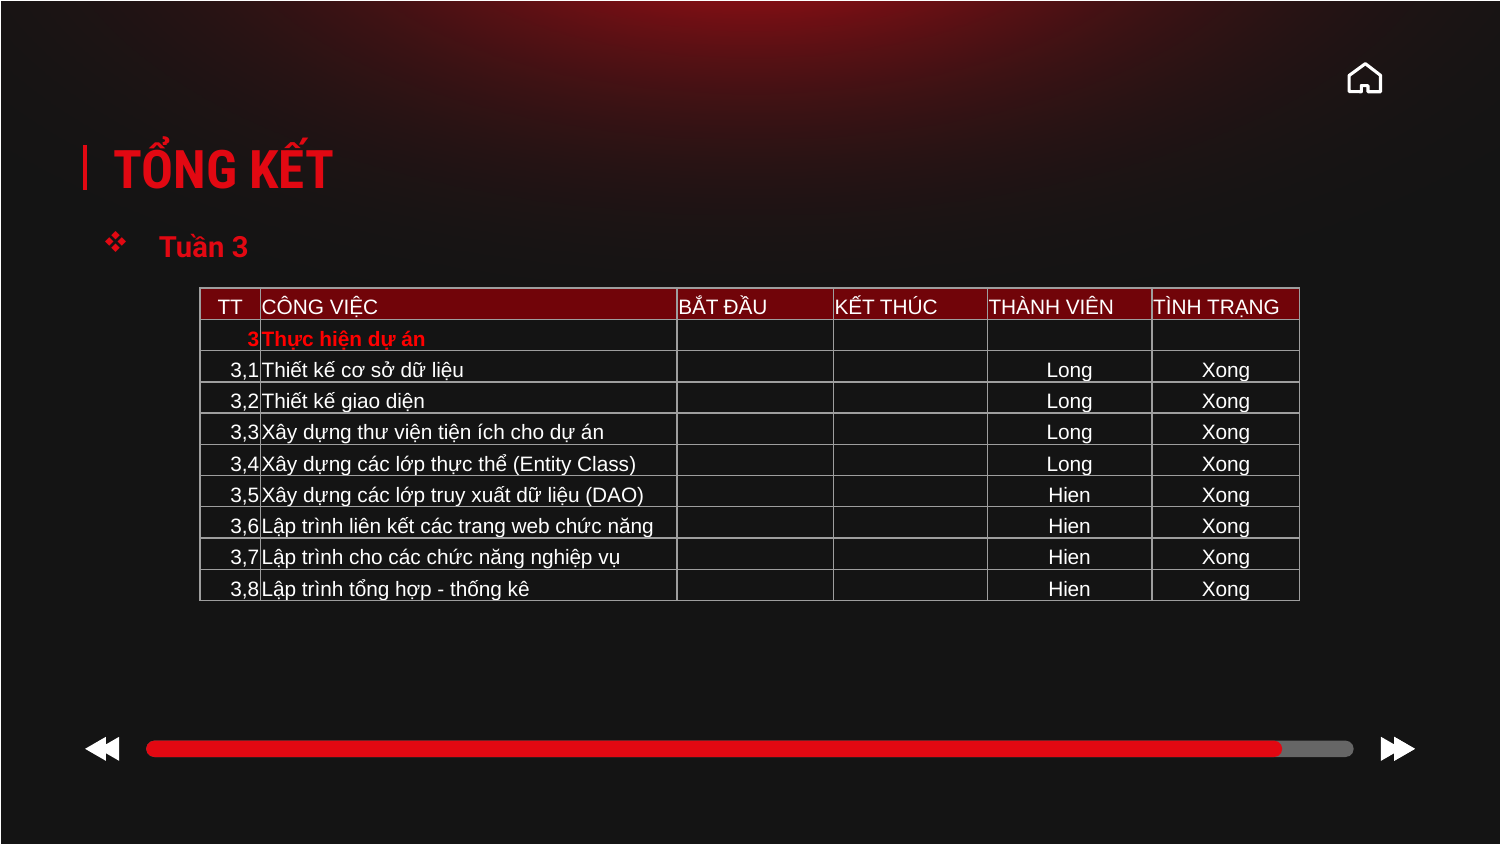

# TỔNG KẾT
Tuần 3
| TT | CÔNG VIỆC | BẮT ĐẦU | KẾT THÚC | THÀNH VIÊN | TÌNH TRẠNG |
| --- | --- | --- | --- | --- | --- |
| 3 | Thực hiện dự án |  |  |  |  |
| 3,1 | Thiết kế cơ sở dữ liệu |  |  | Long | Xong |
| 3,2 | Thiết kế giao diện |  |  | Long | Xong |
| 3,3 | Xây dựng thư viện tiện ích cho dự án |  |  | Long | Xong |
| 3,4 | Xây dựng các lớp thực thể (Entity Class) |  |  | Long | Xong |
| 3,5 | Xây dựng các lớp truy xuất dữ liệu (DAO) |  |  | Hien | Xong |
| 3,6 | Lập trình liên kết các trang web chức năng |  |  | Hien | Xong |
| 3,7 | Lập trình cho các chức năng nghiệp vụ |  |  | Hien | Xong |
| 3,8 | Lập trình tổng hợp - thống kê |  |  | Hien | Xong |